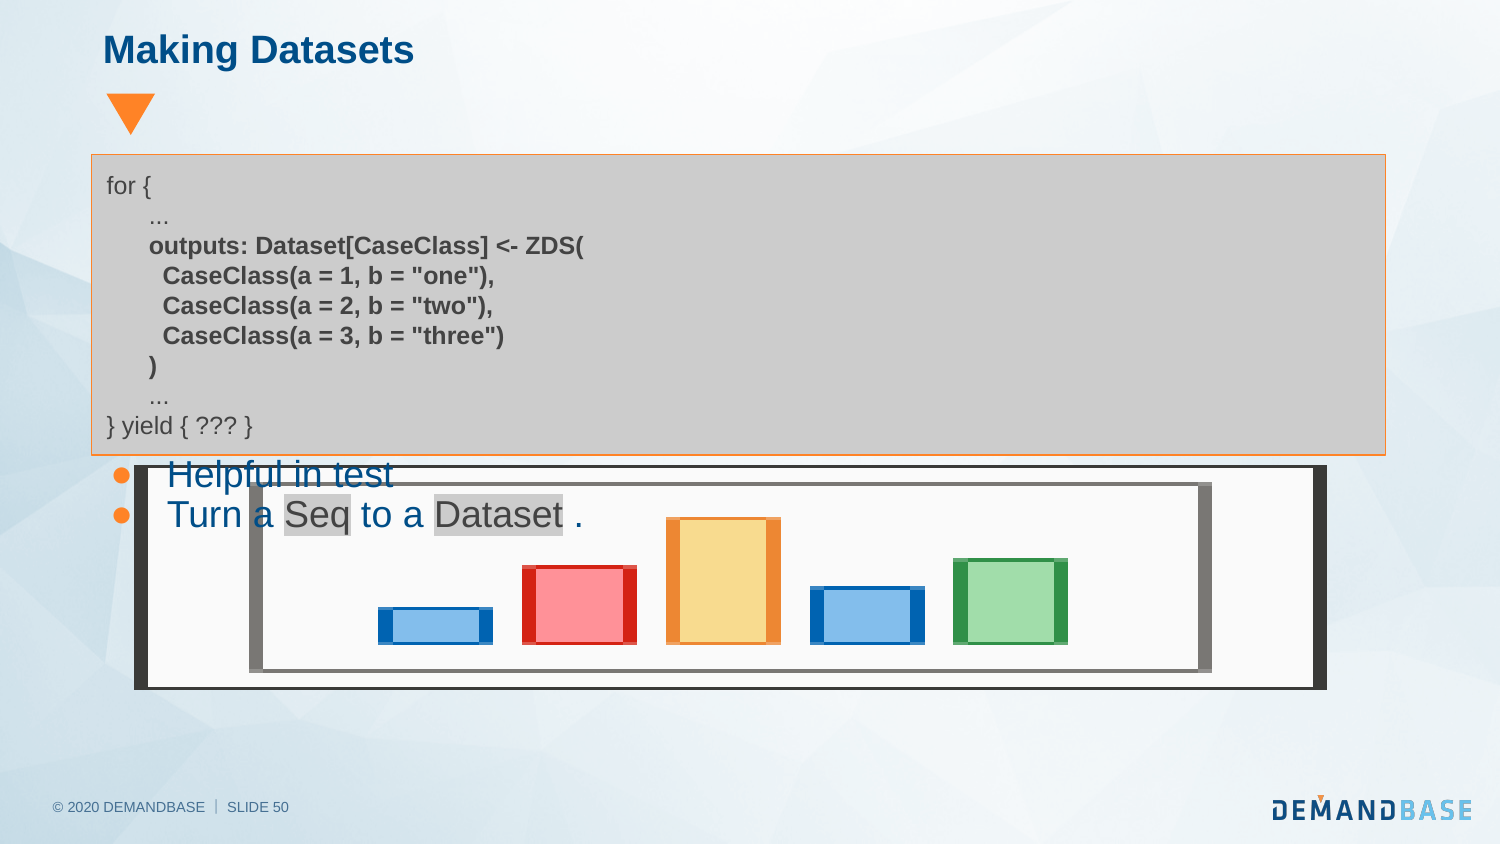

# Making Datasets
for {
      ...
      outputs: Dataset[CaseClass] <- ZDS(
        CaseClass(a = 1, b = "one"),
        CaseClass(a = 2, b = "two"),
        CaseClass(a = 3, b = "three")
      )
      ...
} yield { ??? }

Helpful in test
Turn a Seq to a Dataset .